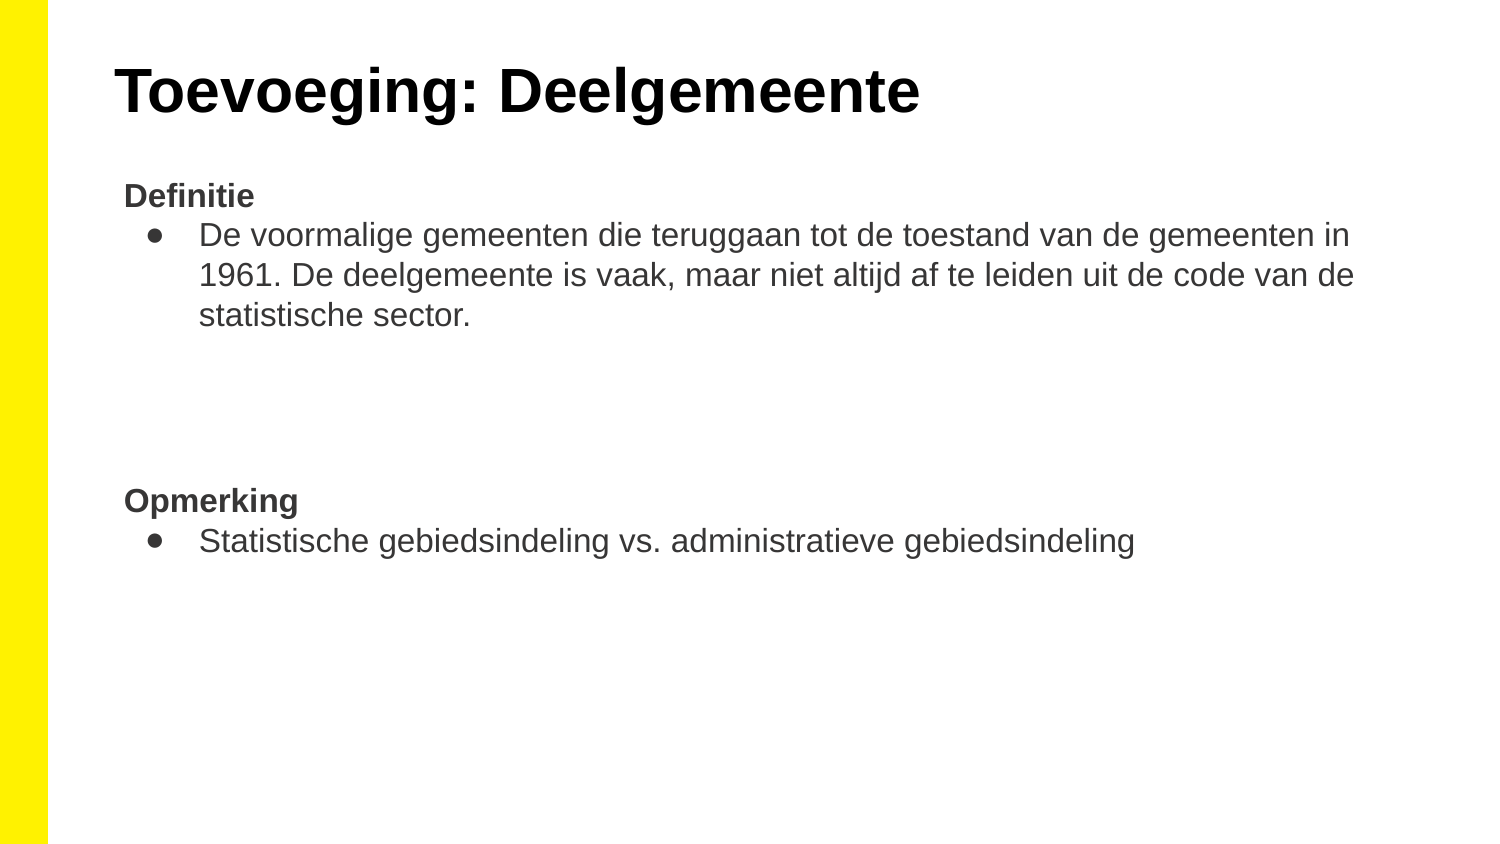

Toevoeging: Deelgemeente
Definitie
De voormalige gemeenten die teruggaan tot de toestand van de gemeenten in 1961. De deelgemeente is vaak, maar niet altijd af te leiden uit de code van de statistische sector.
Opmerking
Statistische gebiedsindeling vs. administratieve gebiedsindeling